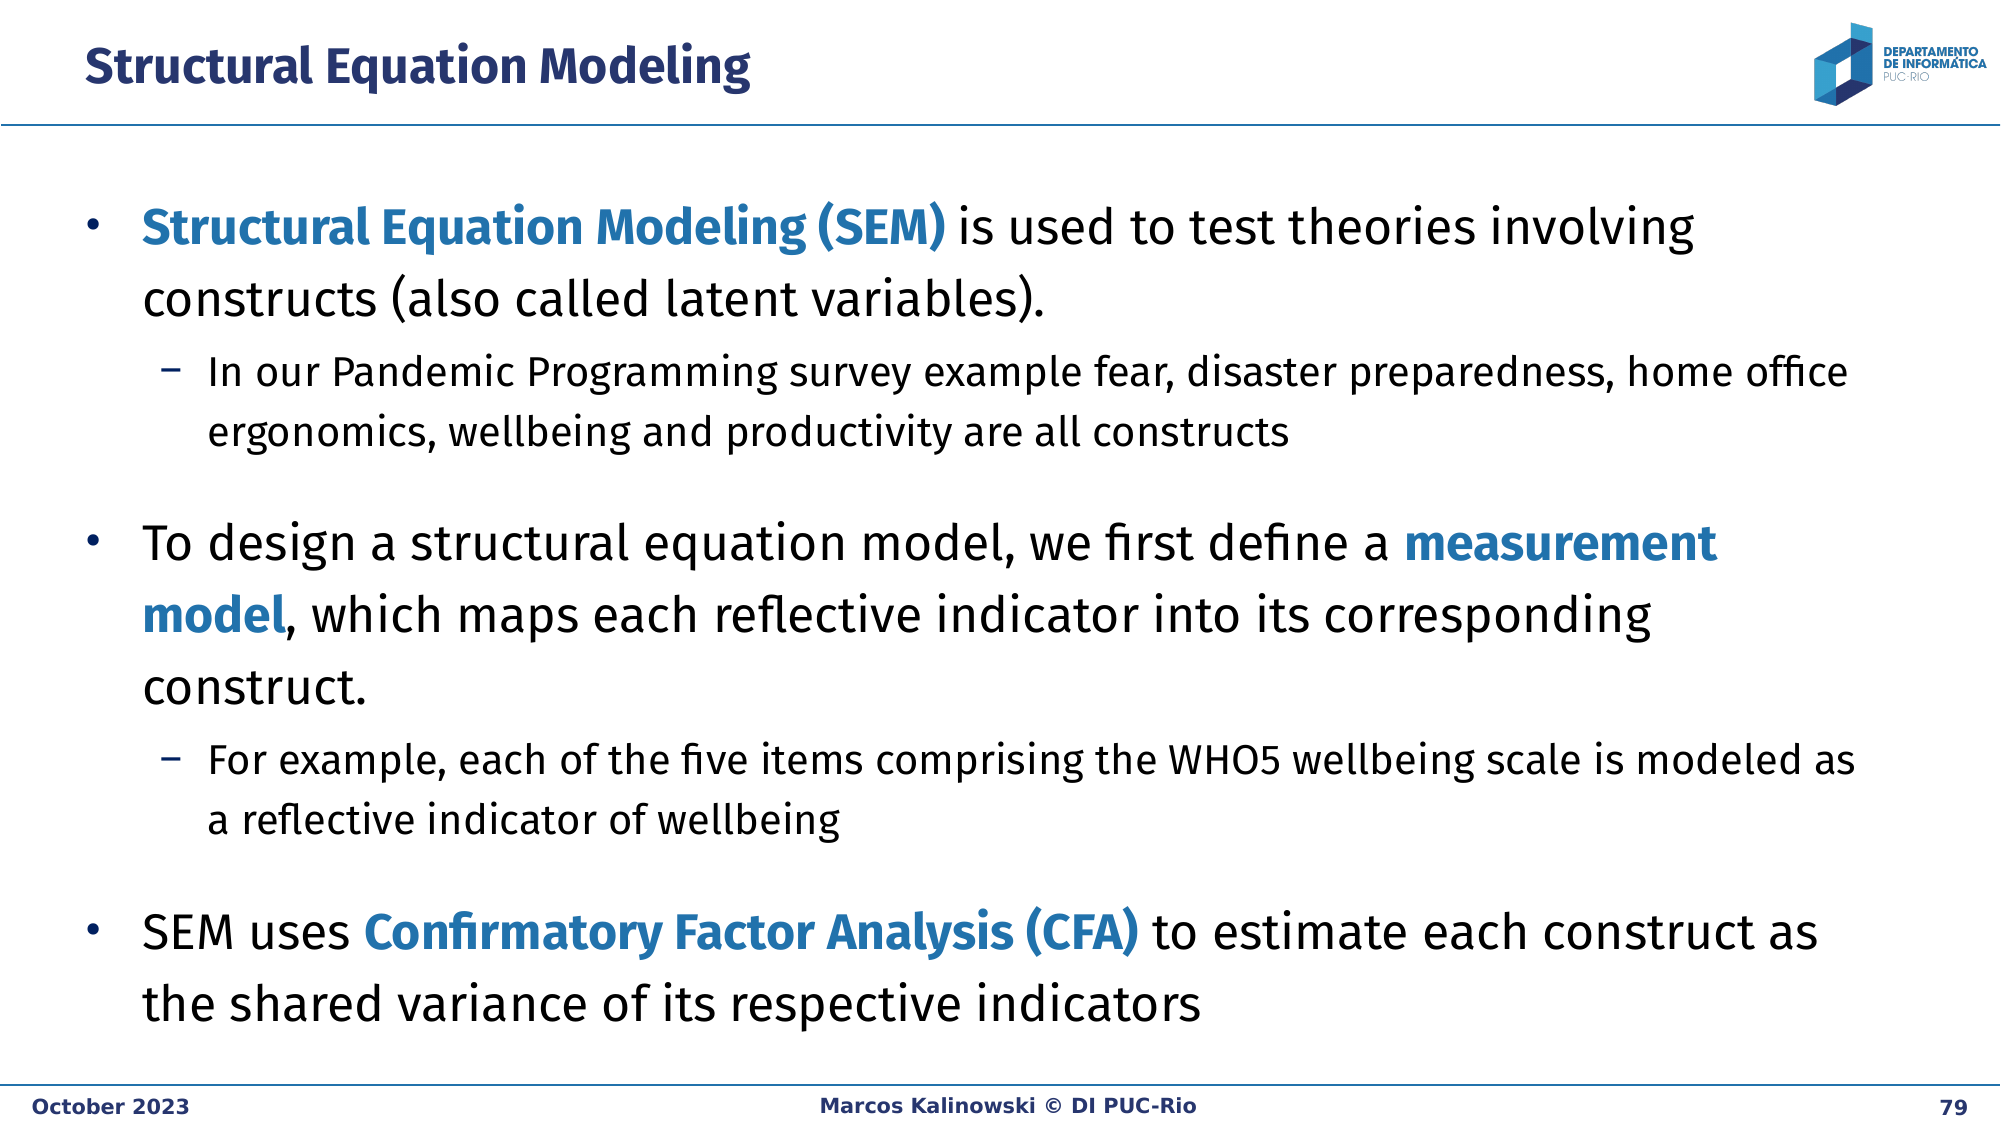

# Structural Equation Modeling
Structural Equation Modeling (SEM) is used to test theories involving constructs (also called latent variables).
In our Pandemic Programming survey example fear, disaster preparedness, home office ergonomics, wellbeing and productivity are all constructs

To design a structural equation model, we first define a measurement model, which maps each reflective indicator into its corresponding construct.
For example, each of the five items comprising the WHO5 wellbeing scale is modeled as a reflective indicator of wellbeing

SEM uses Confirmatory Factor Analysis (CFA) to estimate each construct as the shared variance of its respective indicators
Marcos Kalinowski © DI PUC-Rio
October 2023
79